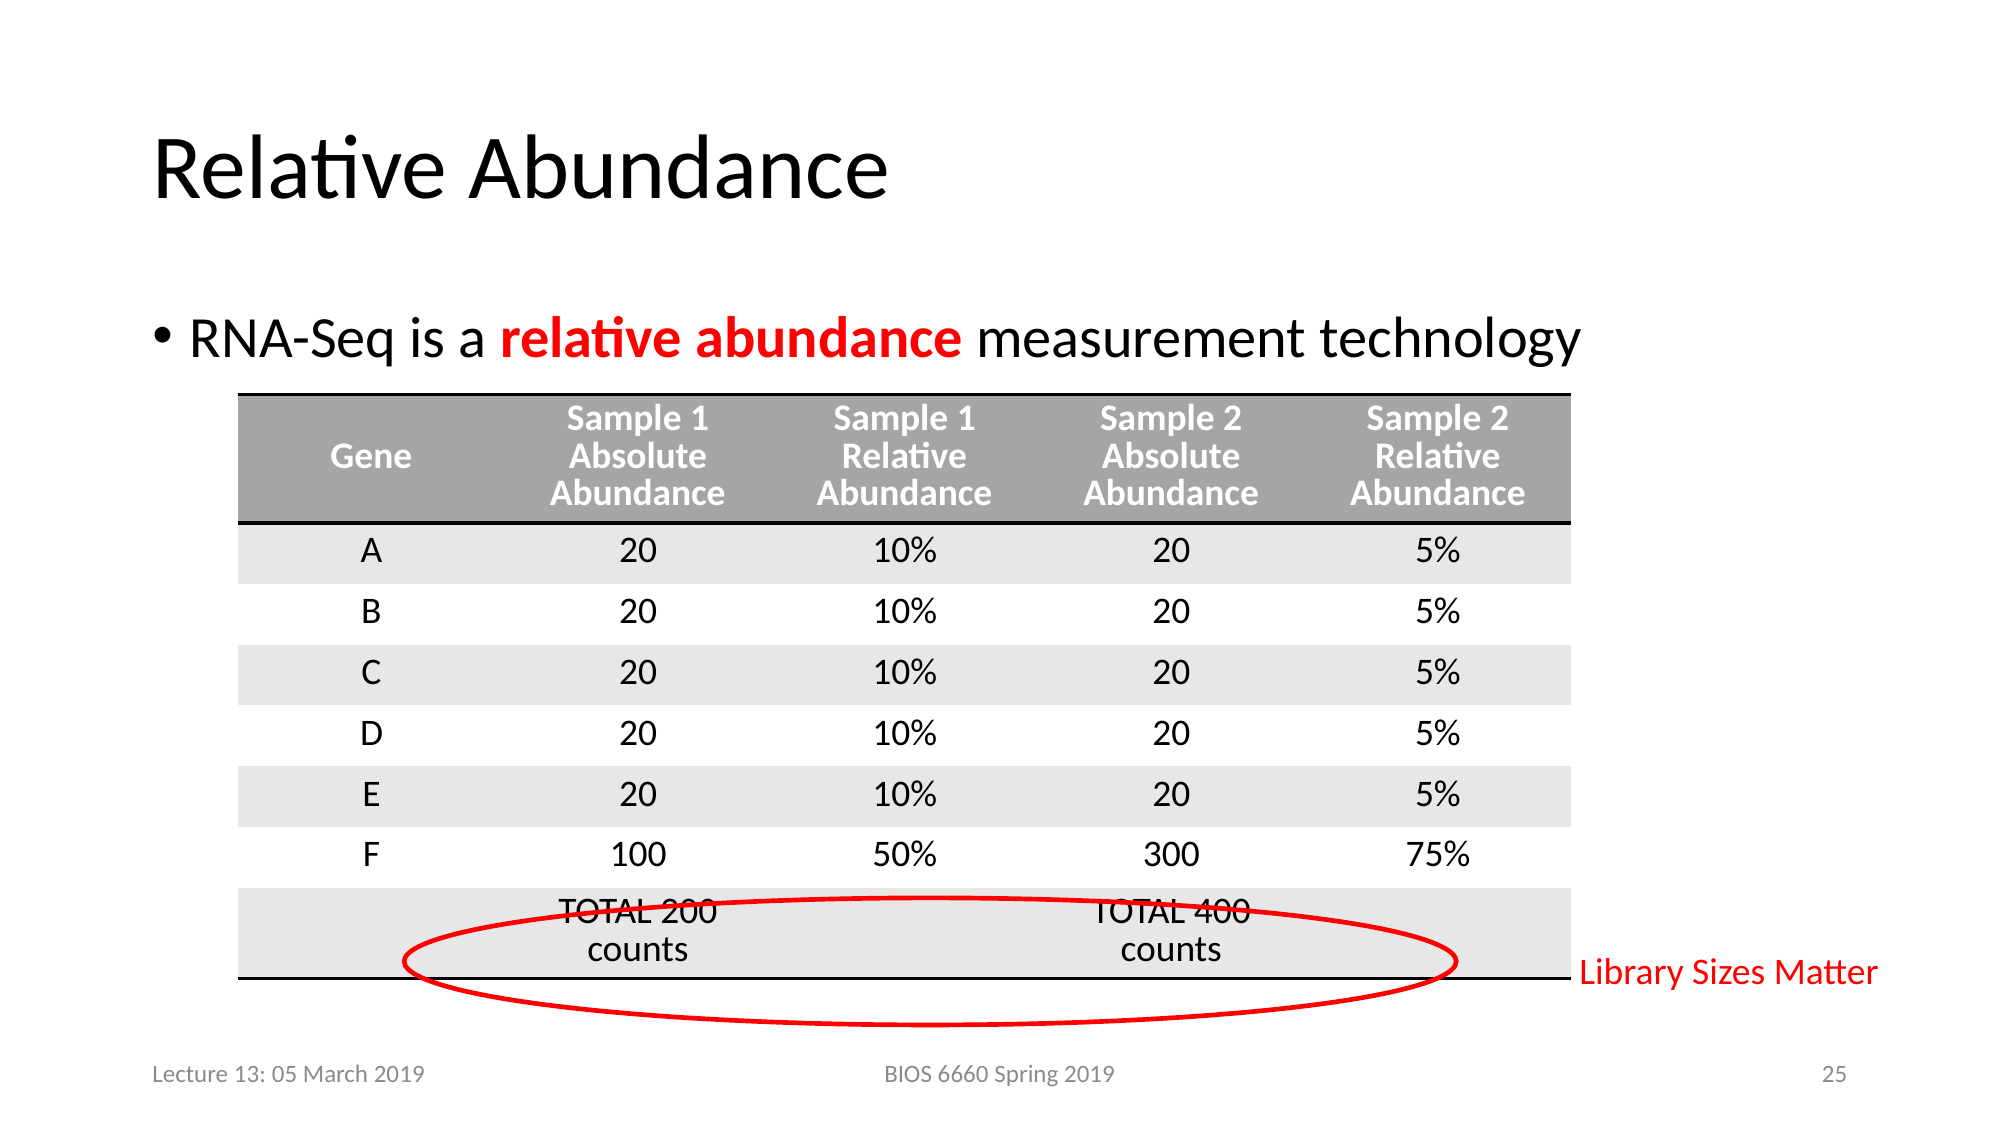

# Relative Abundance
RNA-Seq is a relative abundance measurement technology
| Gene | Sample 1 Absolute Abundance | Sample 1 Relative Abundance | Sample 2 Absolute Abundance | Sample 2 Relative Abundance |
| --- | --- | --- | --- | --- |
| A | 20 | 10% | 20 | 5% |
| B | 20 | 10% | 20 | 5% |
| C | 20 | 10% | 20 | 5% |
| D | 20 | 10% | 20 | 5% |
| E | 20 | 10% | 20 | 5% |
| F | 100 | 50% | 300 | 75% |
|  | TOTAL 200 counts |  | TOTAL 400 counts |  |

Library Sizes Matter
Lecture 13: 05 March 2019
BIOS 6660 Spring 2019
25